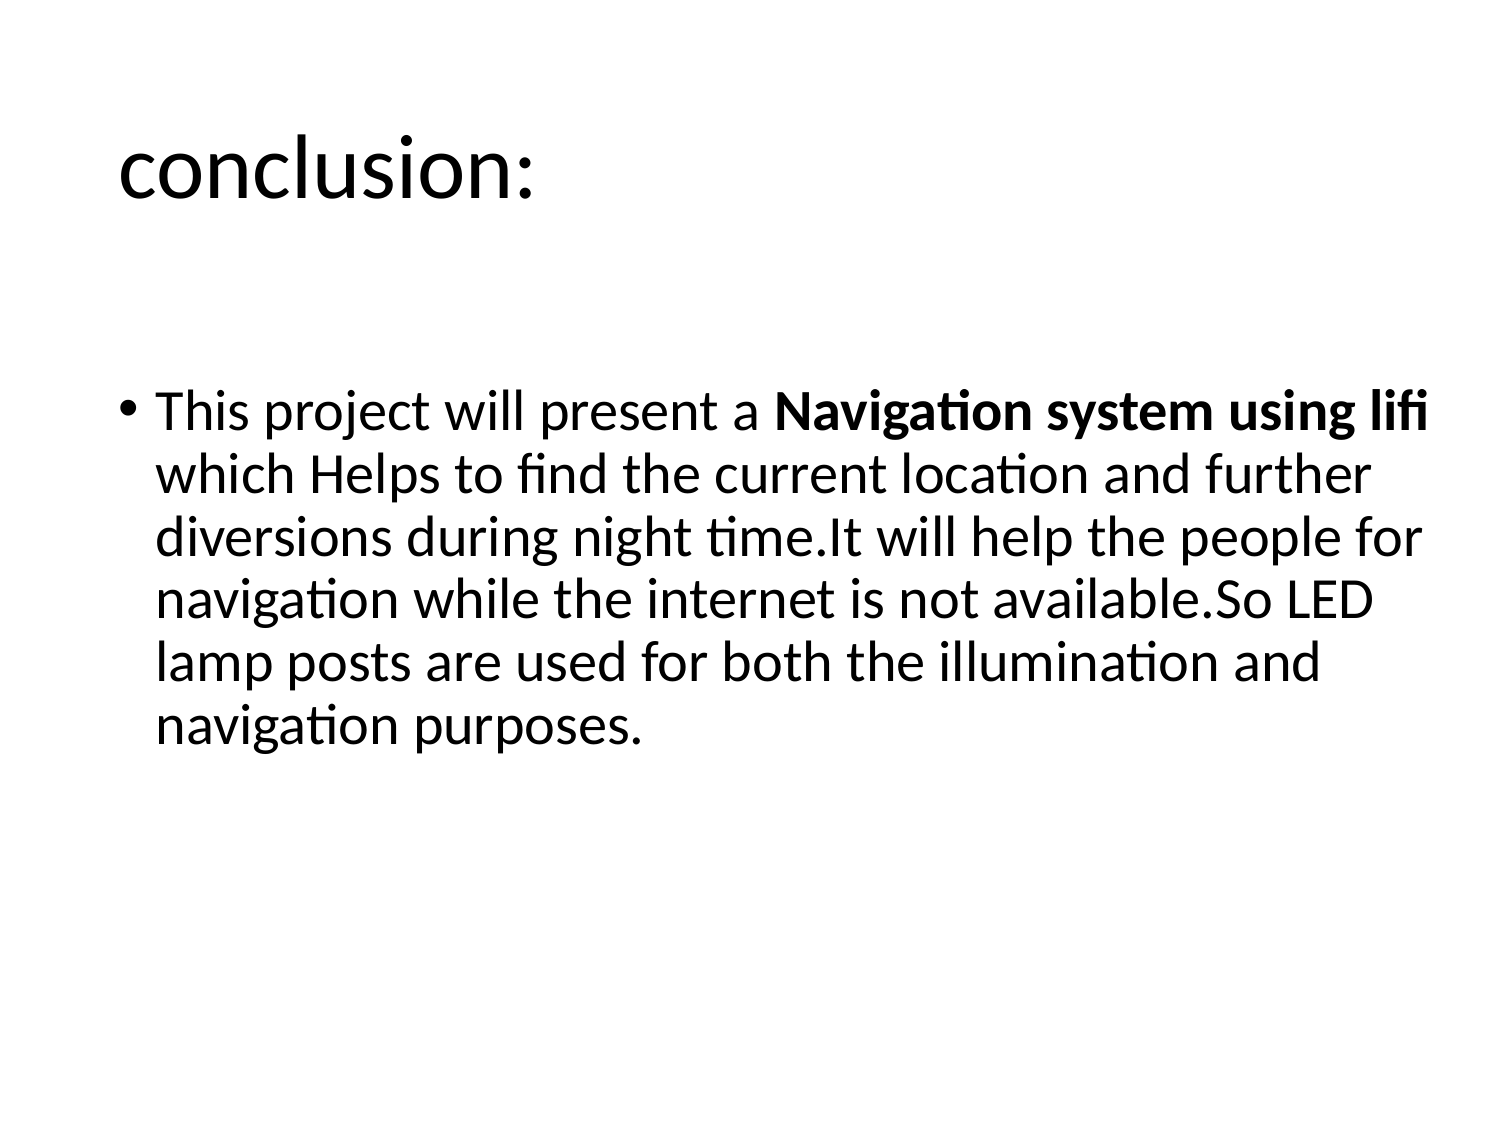

# conclusion:
This project will present a Navigation system using lifi which Helps to find the current location and further diversions during night time.It will help the people for navigation while the internet is not available.So LED lamp posts are used for both the illumination and navigation purposes.